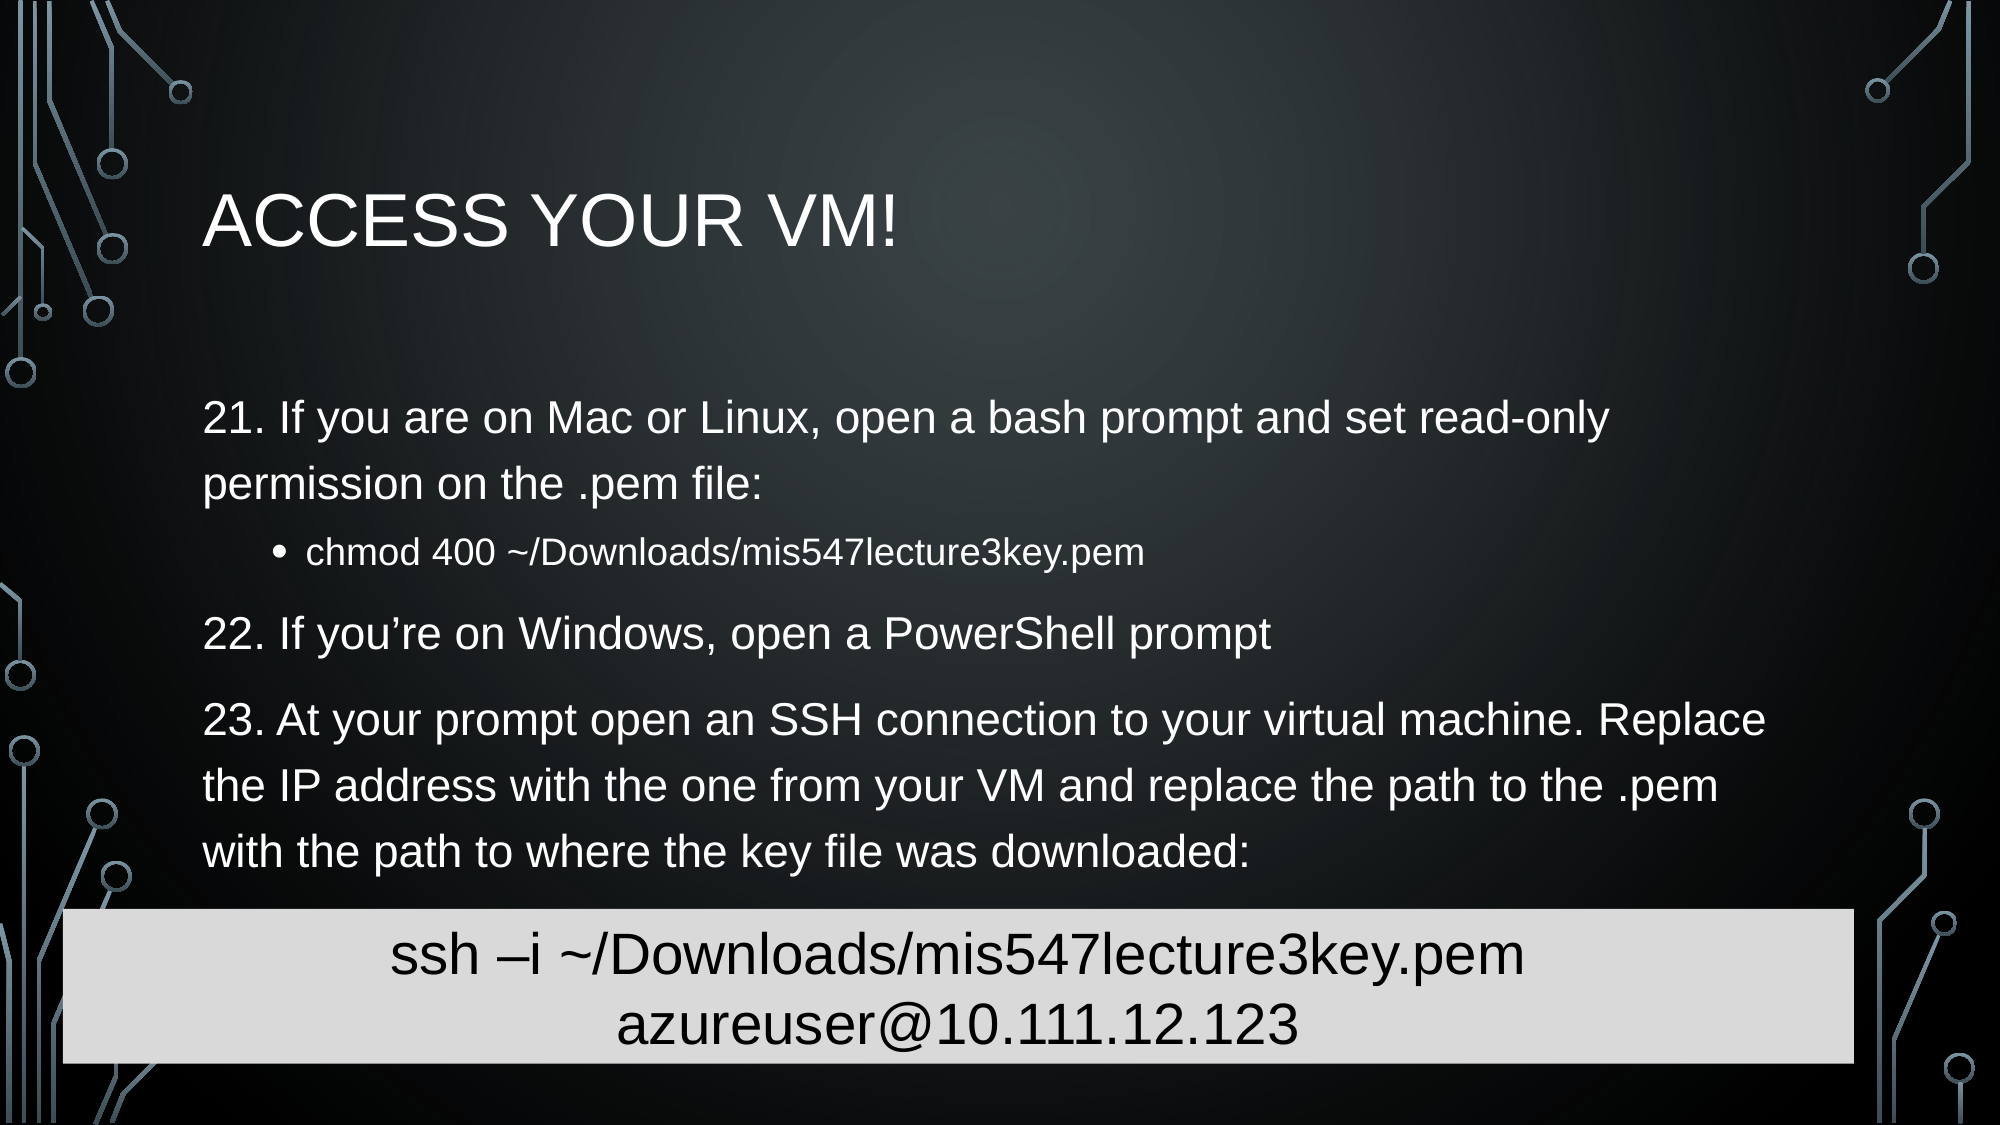

# Access your VM!
21. If you are on Mac or Linux, open a bash prompt and set read-only permission on the .pem file:
chmod 400 ~/Downloads/mis547lecture3key.pem
22. If you’re on Windows, open a PowerShell prompt
23. At your prompt open an SSH connection to your virtual machine. Replace the IP address with the one from your VM and replace the path to the .pem with the path to where the key file was downloaded:
ssh –i ~/Downloads/mis547lecture3key.pem azureuser@10.111.12.123